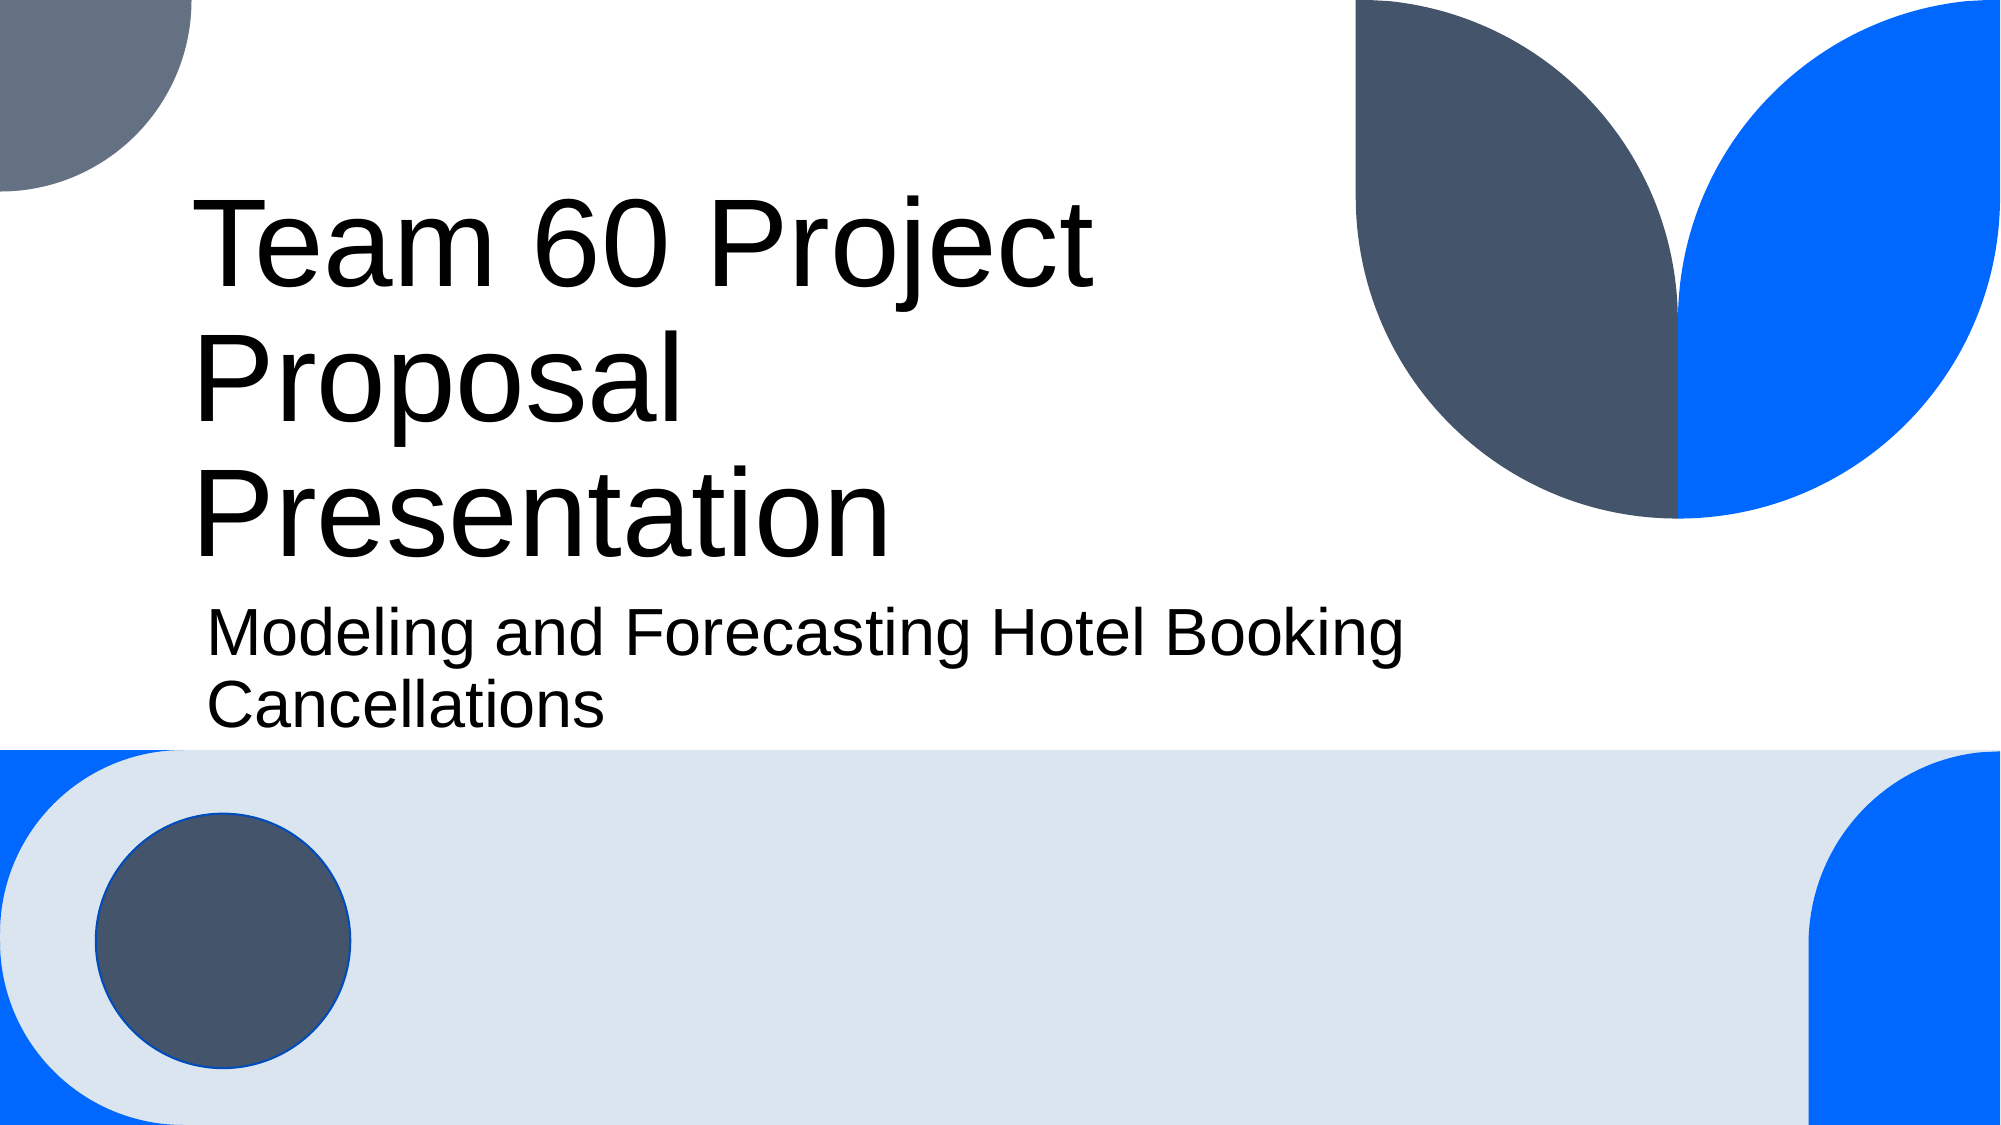

# Team 60 Project Proposal Presentation
Modeling and Forecasting Hotel Booking Cancellations